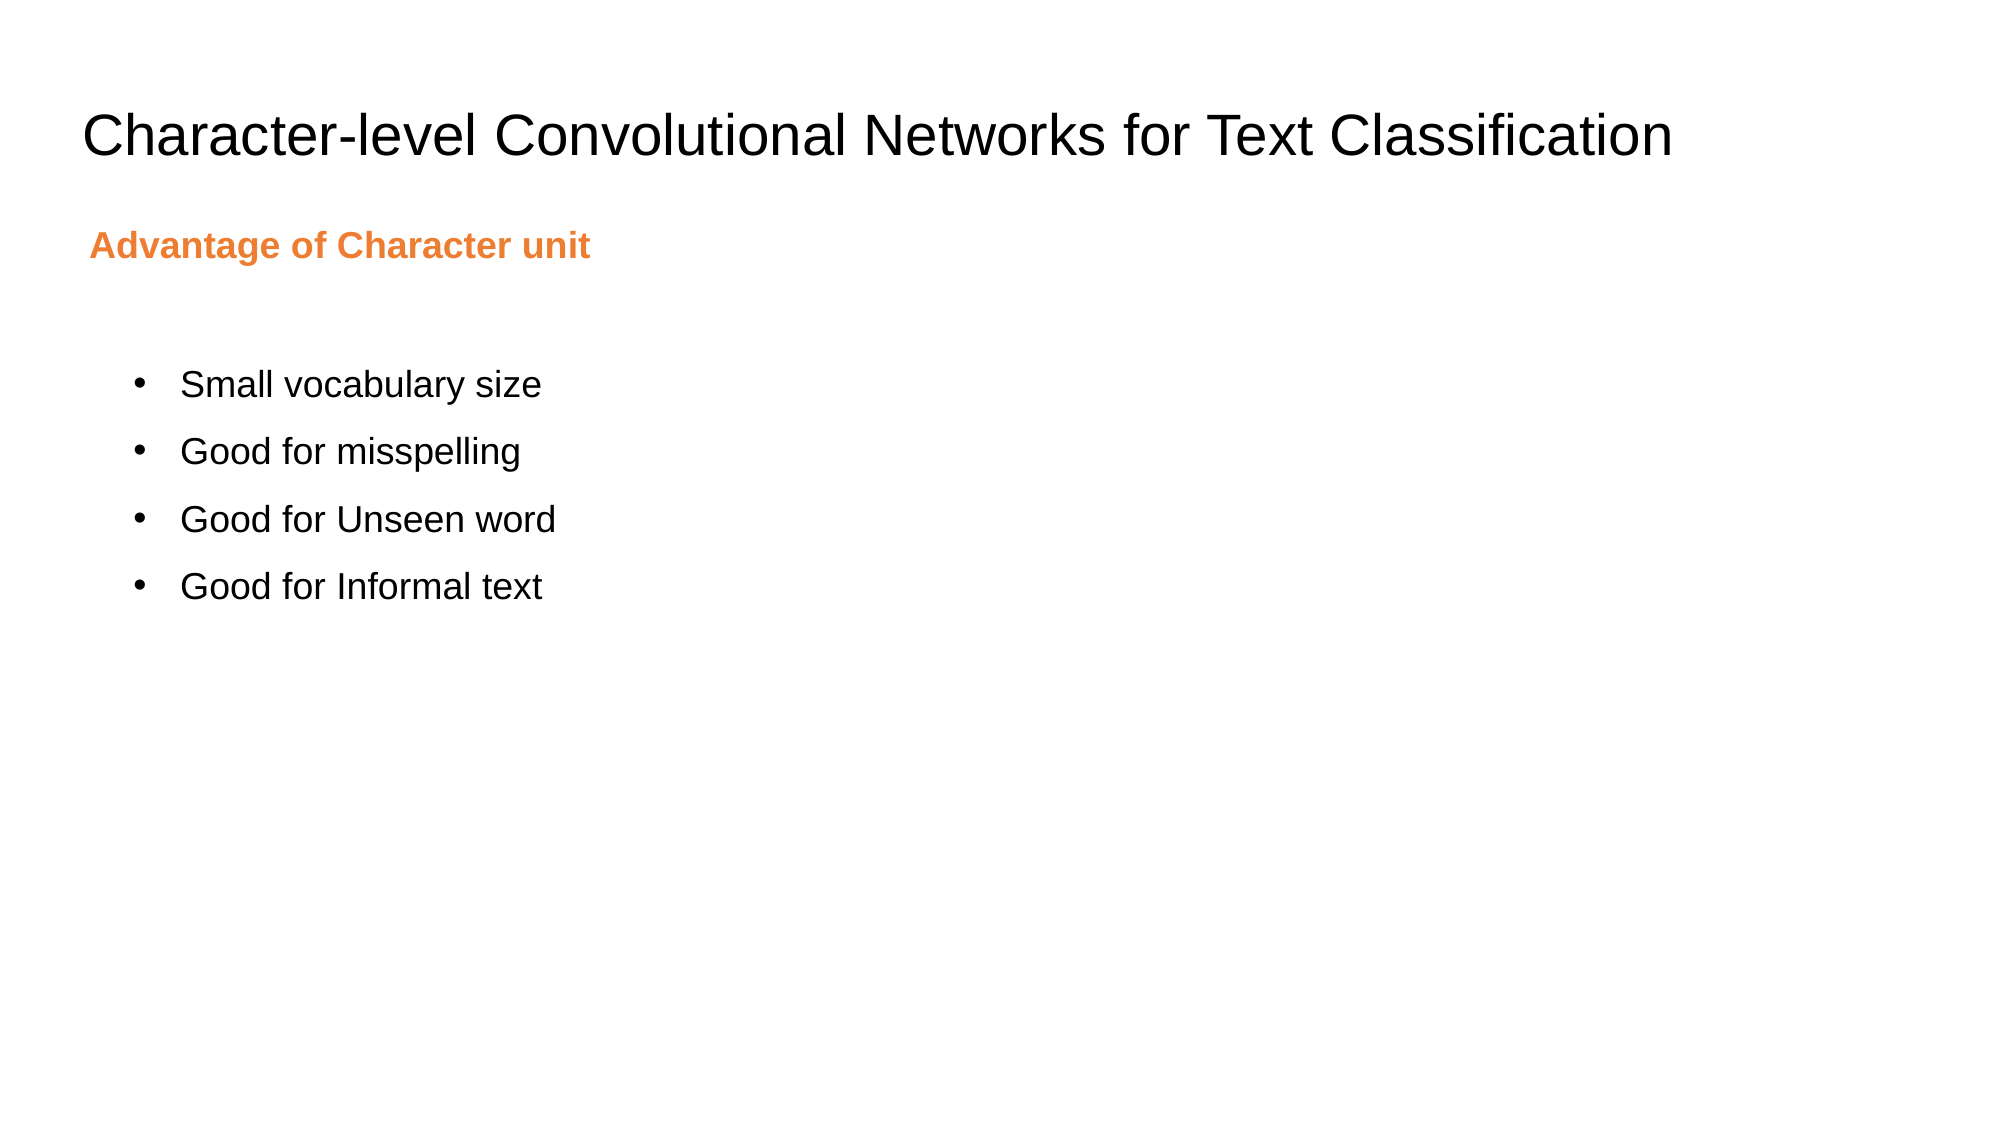

Character-level Convolutional Networks for Text Classification
Advantage of Character unit
Small vocabulary size
Good for misspelling
Good for Unseen word
Good for Informal text